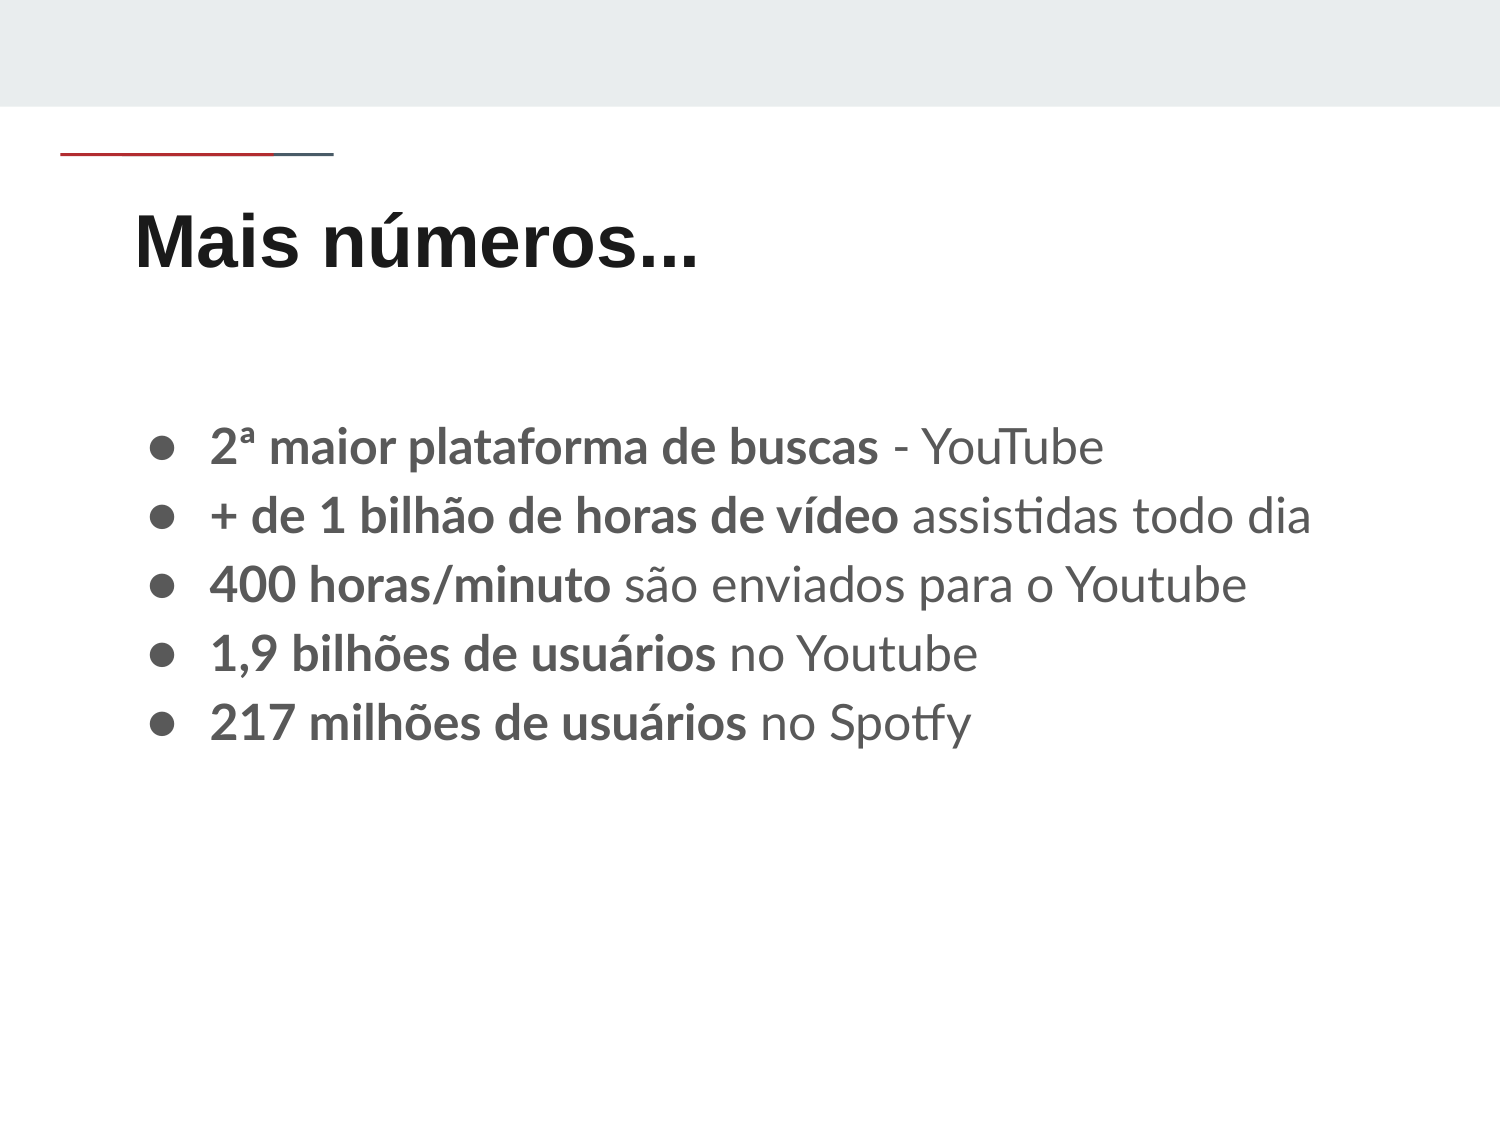

# Mais números...
2ª maior plataforma de buscas - YouTube
+ de 1 bilhão de horas de vídeo assistidas todo dia
400 horas/minuto são enviados para o Youtube
1,9 bilhões de usuários no Youtube
217 milhões de usuários no Spotfy